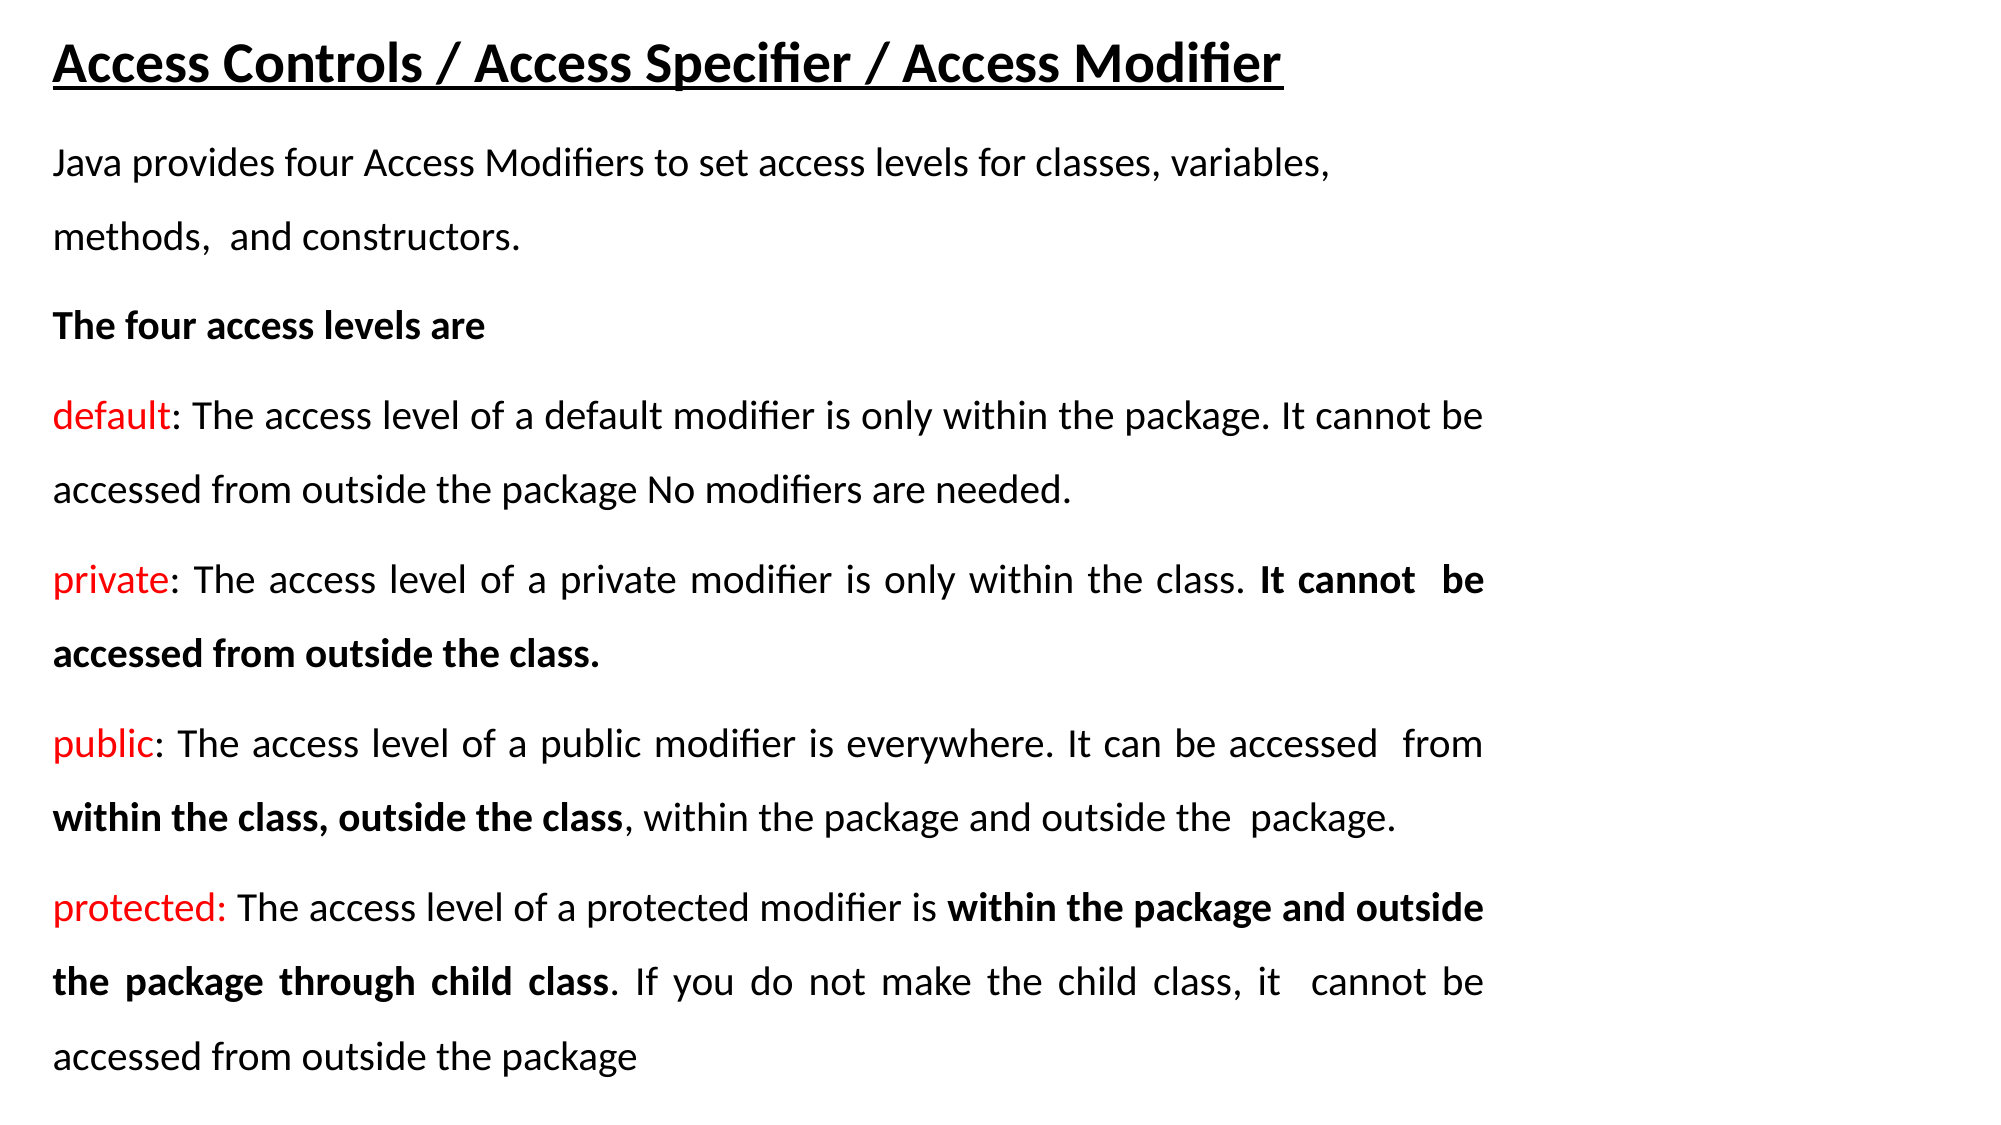

Access Controls / Access Specifier / Access Modifier
Java provides four Access Modifiers to set access levels for classes, variables, methods,  and constructors.
The four access levels are
default: The access level of a default modifier is only within the package. It cannot be accessed from outside the package No modifiers are needed.
private: The access level of a private modifier is only within the class. It cannot  be accessed from outside the class.
public: The access level of a public modifier is everywhere. It can be accessed  from within the class, outside the class, within the package and outside the  package.
protected: The access level of a protected modifier is within the package and outside the package through child class. If you do not make the child class, it  cannot be accessed from outside the package